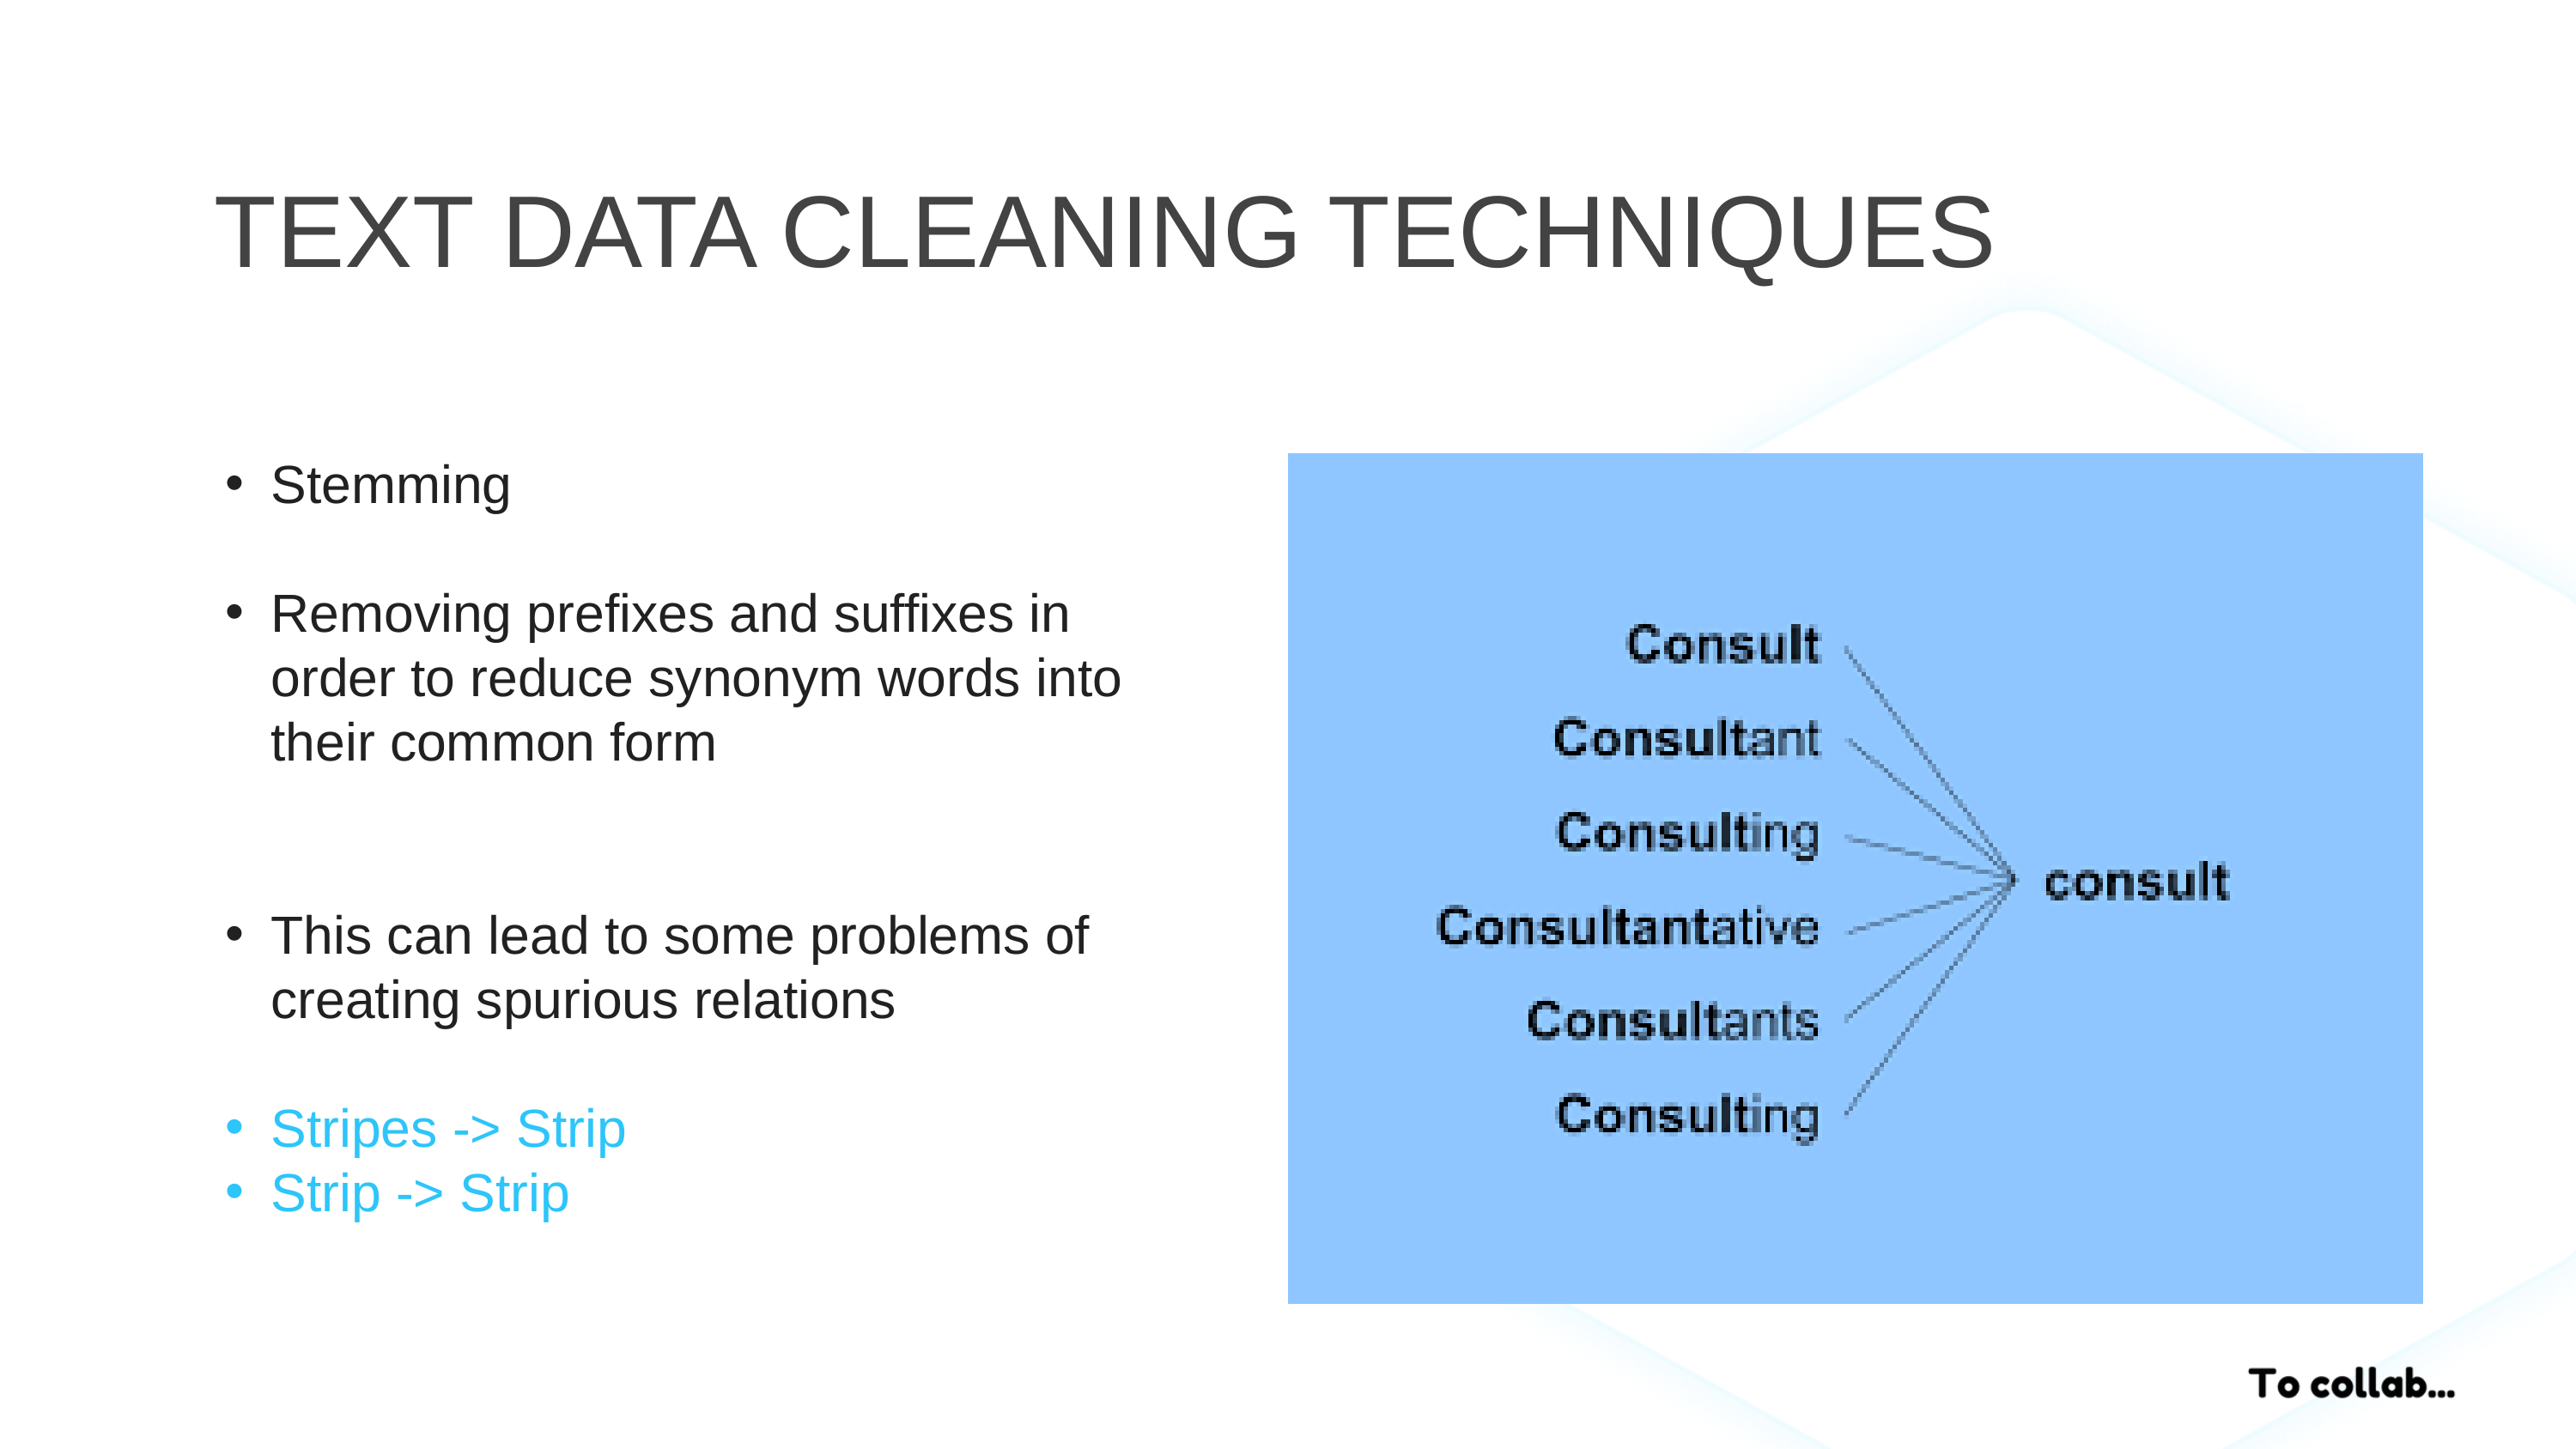

TEXT DATA CLEANING TECHNIQUES
Stemming

Removing prefixes and suffixes in order to reduce synonym words into their common form

This can lead to some problems of creating spurious relations

Stripes -> Strip
Strip -> Strip